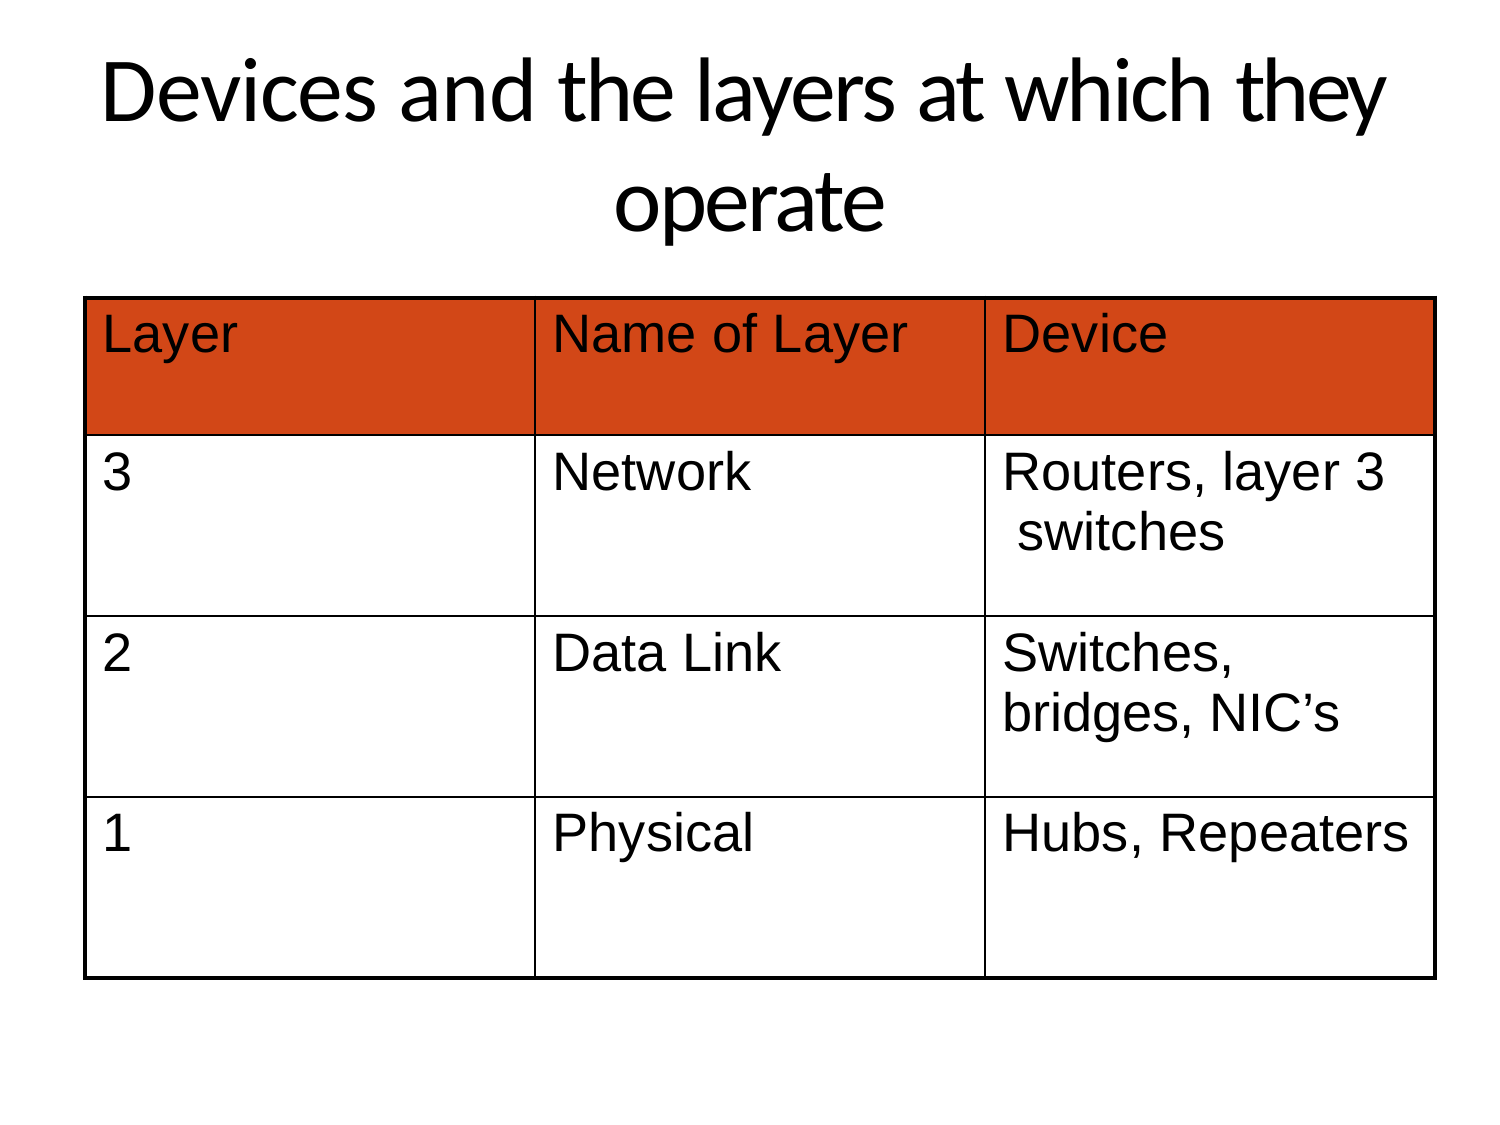

# Devices and the layers at which they  operate
| Layer | Name of Layer | Device |
| --- | --- | --- |
| 3 | Network | Routers, layer 3 switches |
| 2 | Data Link | Switches, bridges, NIC’s |
| 1 | Physical | Hubs, Repeaters |